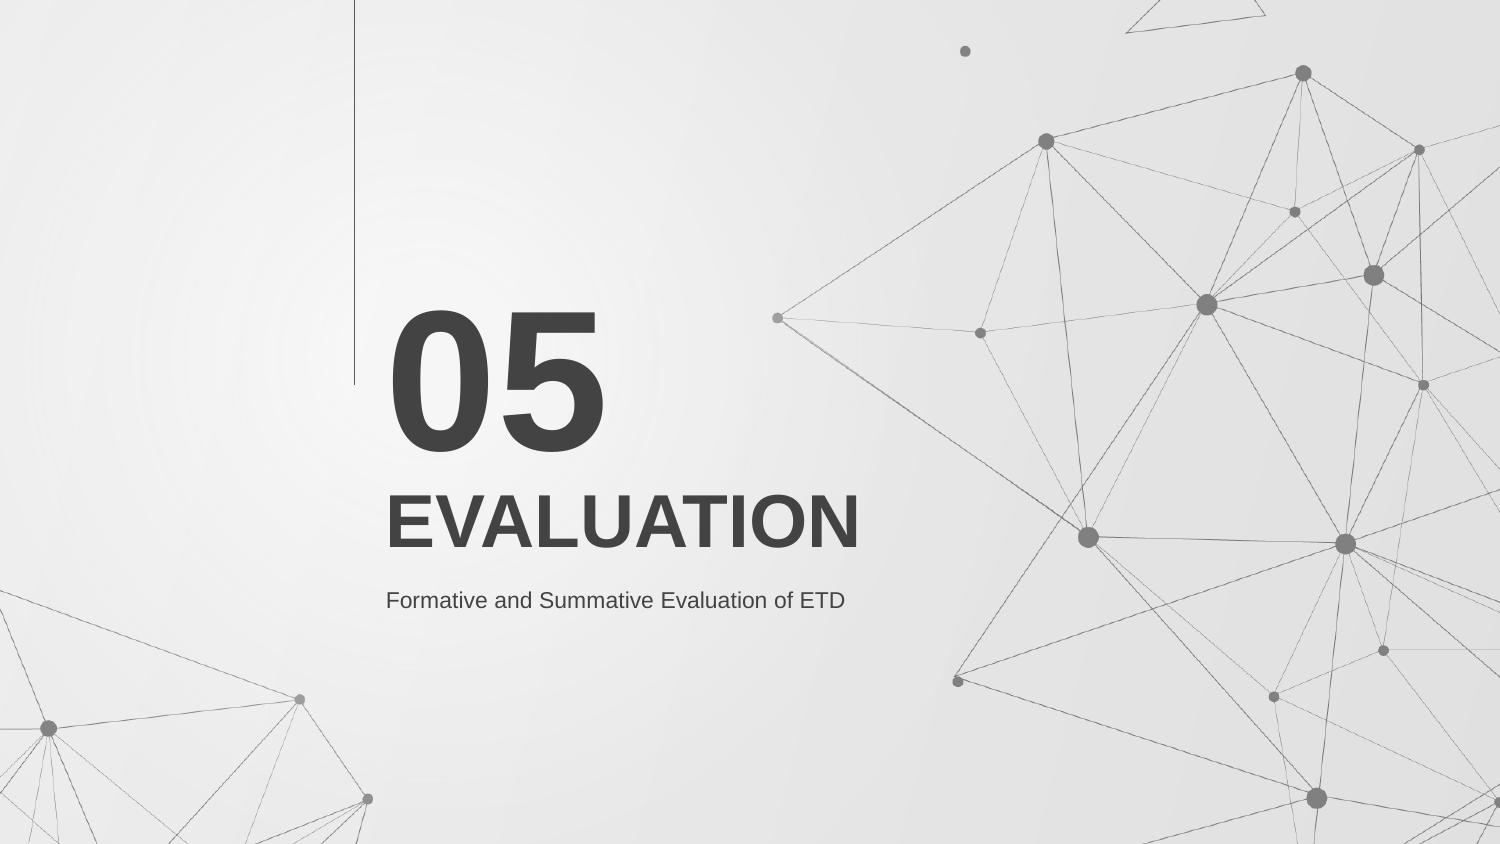

05
# EVALUATION
Formative and Summative Evaluation of ETD